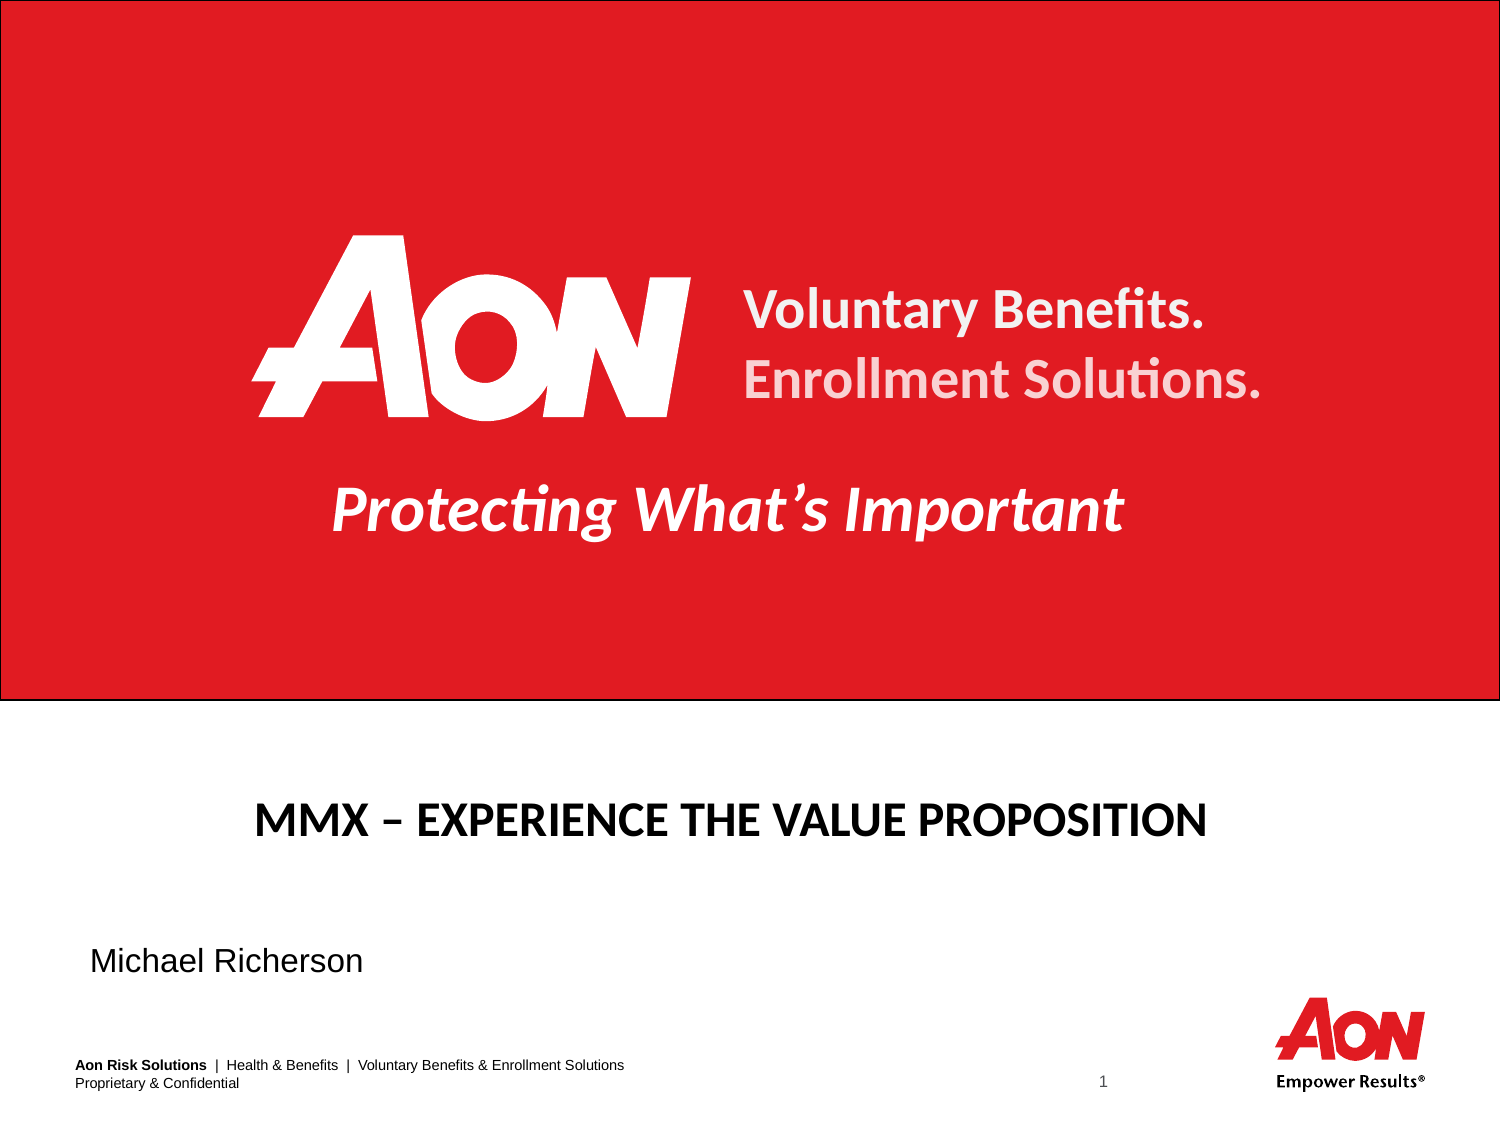

Voluntary Benefits.
Enrollment Solutions.

Protecting What’s Important
MMX – EXPERIENCE THE VALUE PROPOSITION
Michael Richerson